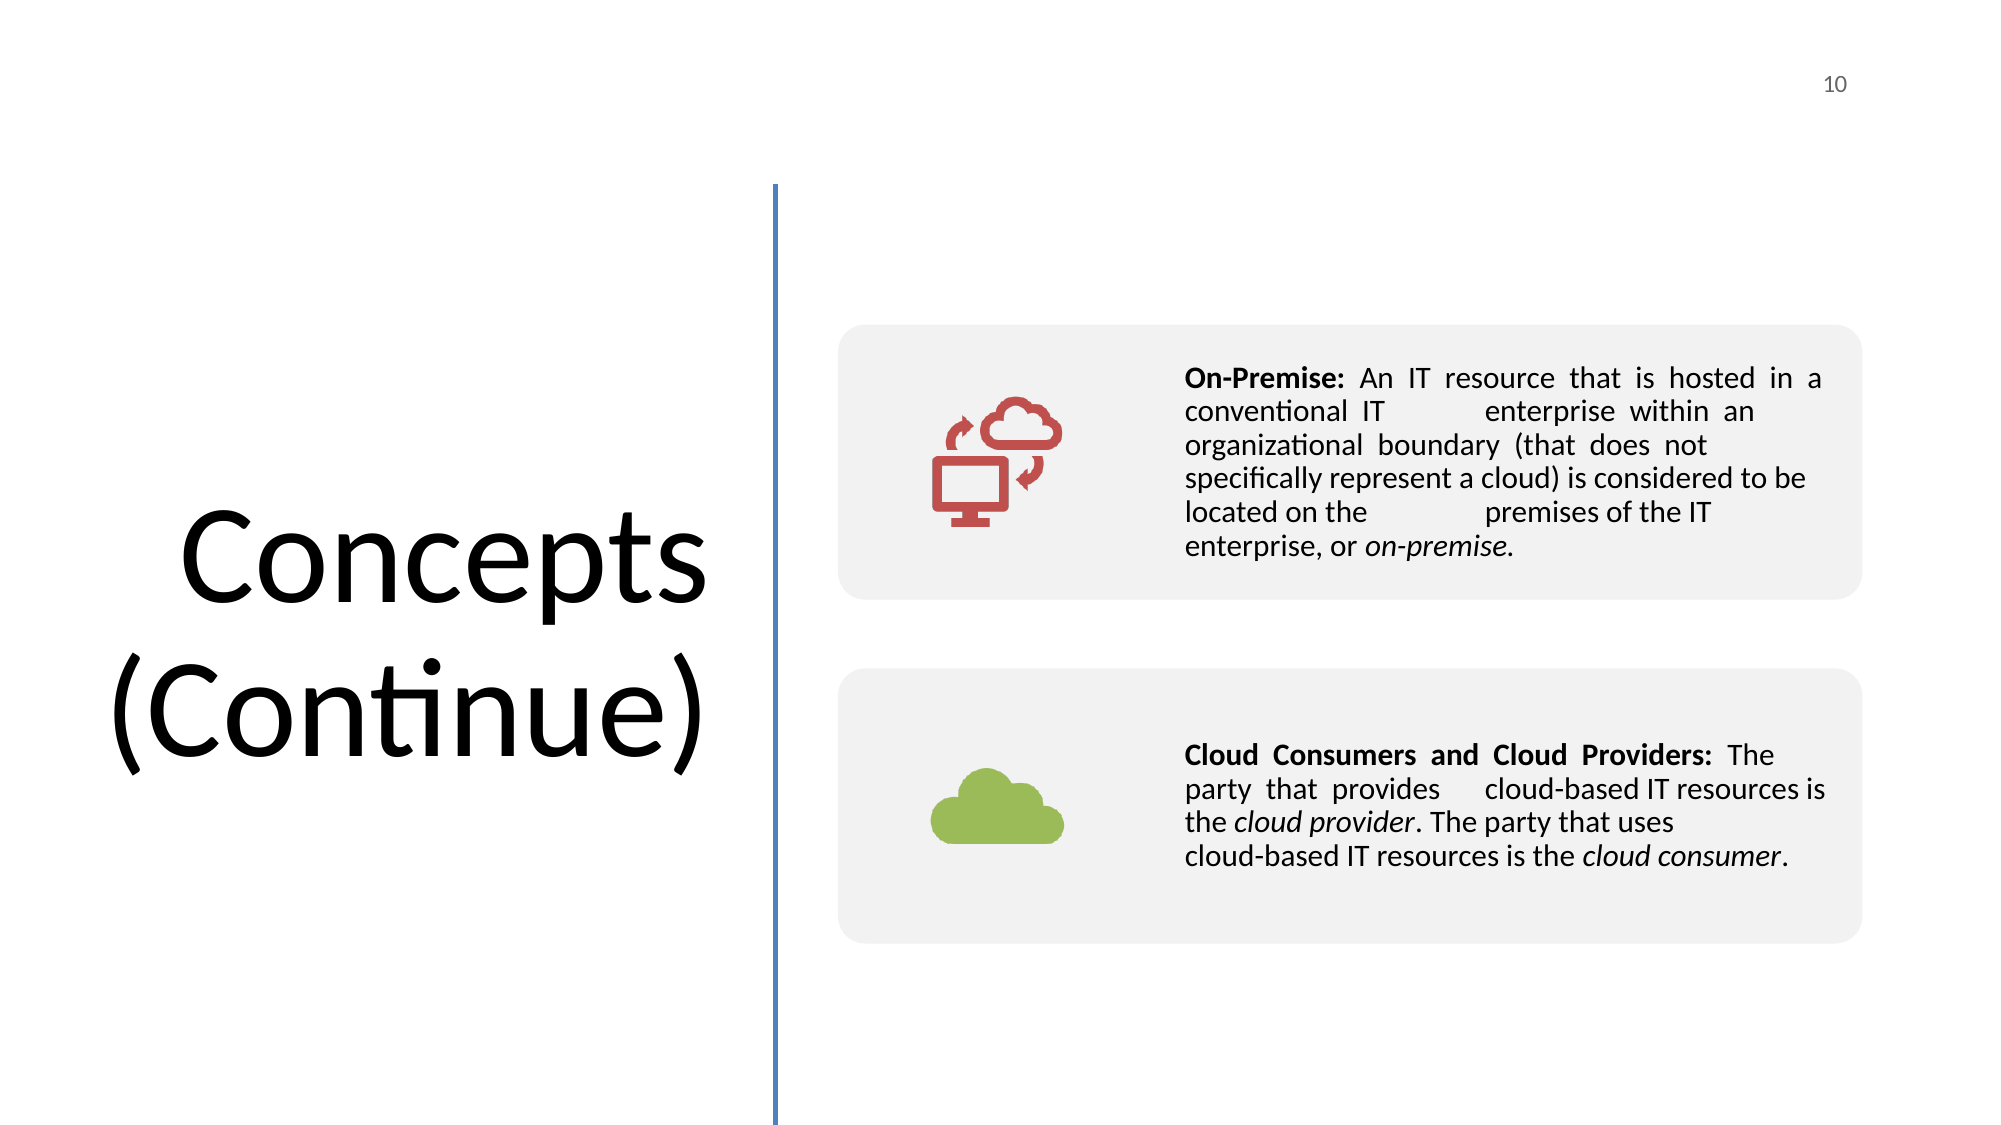

10
# Concepts (Continue)
On-Premise:  An  IT  resource  that  is  hosted  in  a  conventional  IT 	enterprise  within  an  organizational  boundary  (that  does  not 	specifically represent a cloud) is considered to be located on the 	premises of the IT enterprise, or on-premise.
Cloud  Consumers  and  Cloud  Providers:  The  party  that  provides 	cloud-based IT resources is the cloud provider. The party that uses 	cloud-based IT resources is the cloud consumer.